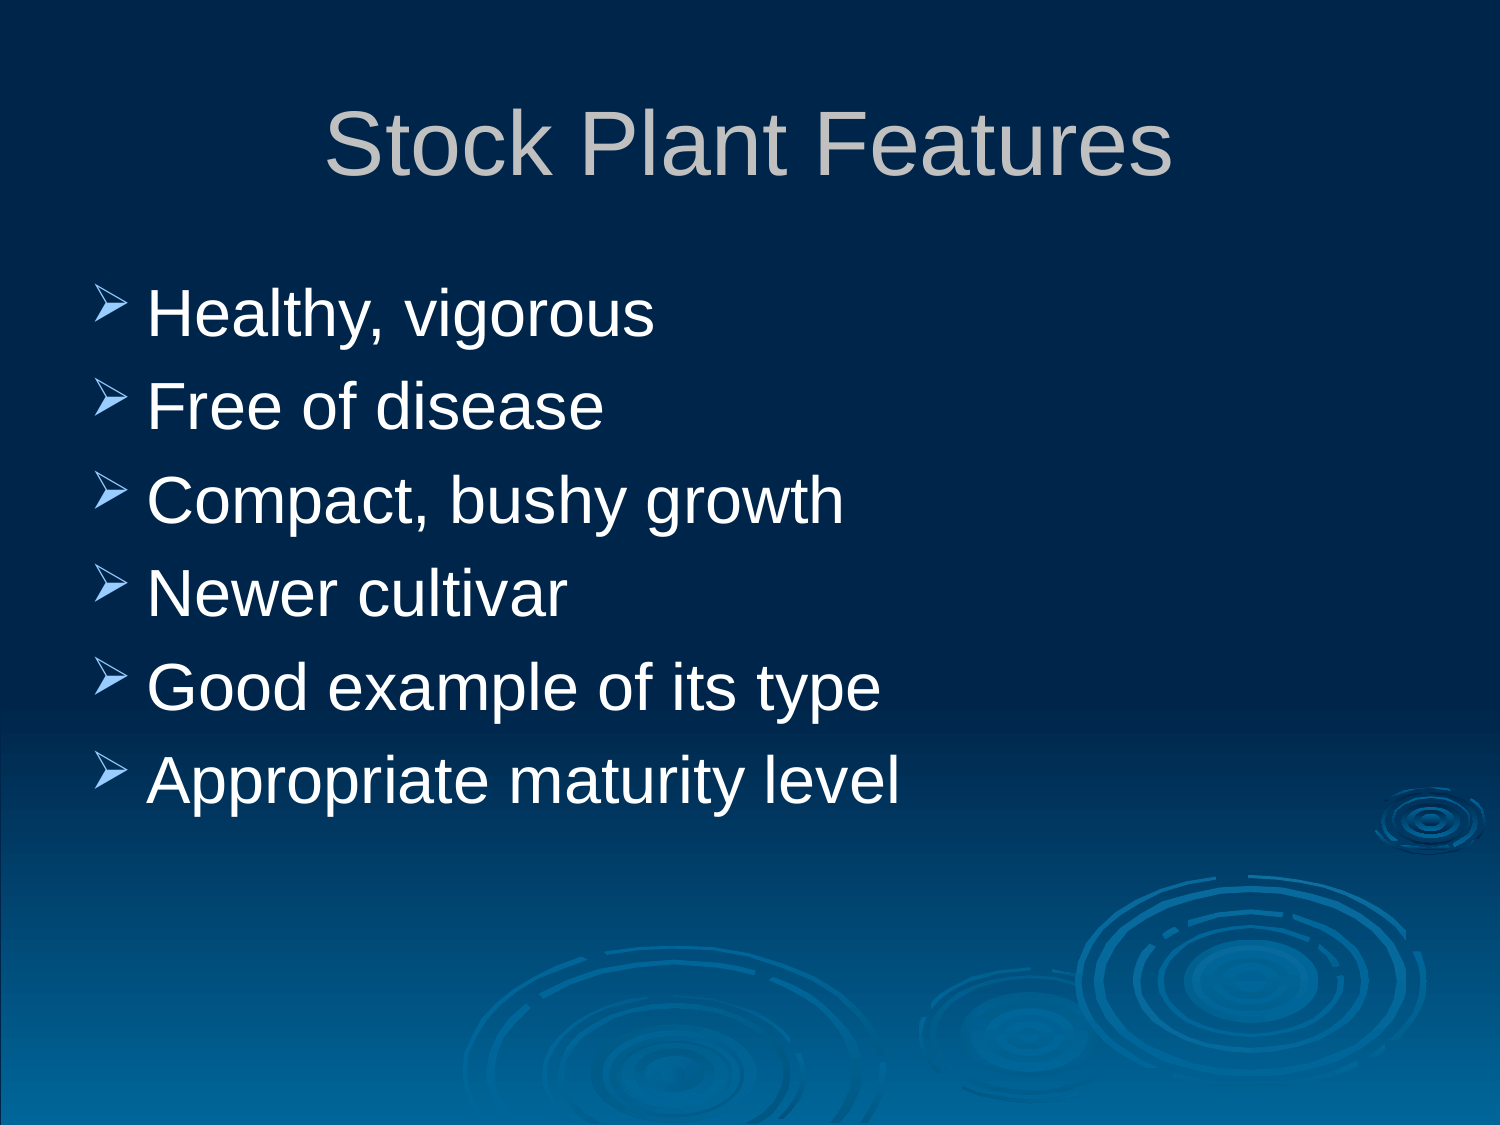

# Stock Plant Features
Healthy, vigorous
Free of disease
Compact, bushy growth
Newer cultivar
Good example of its type
Appropriate maturity level